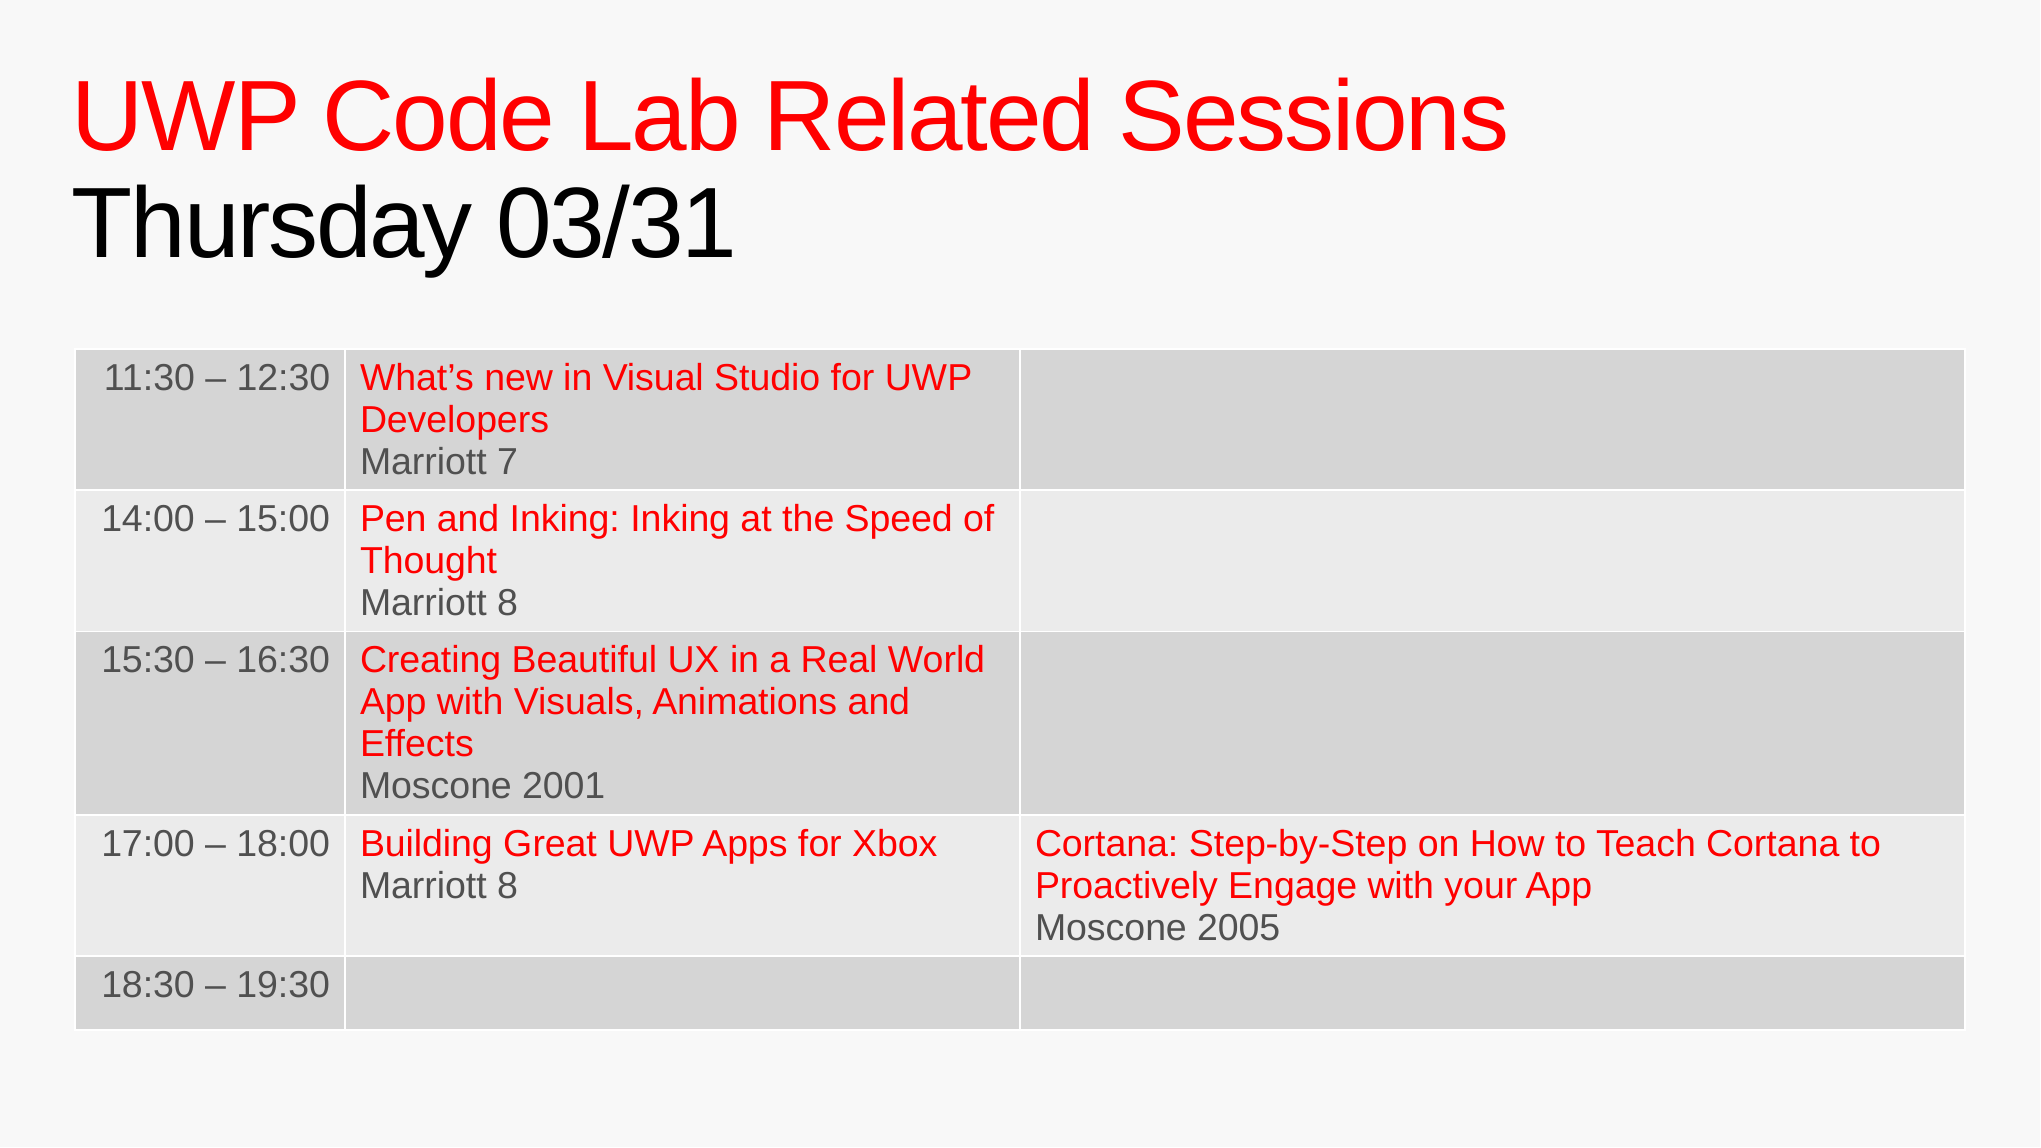

# UWP Code Lab Related Sessions Thursday 03/31
| 11:30 – 12:30 | What’s new in Visual Studio for UWP Developers Marriott 7 |  |
| --- | --- | --- |
| 14:00 – 15:00 | Pen and Inking: Inking at the Speed of Thought Marriott 8 |  |
| 15:30 – 16:30 | Creating Beautiful UX in a Real World App with Visuals, Animations and Effects Moscone 2001 |  |
| 17:00 – 18:00 | Building Great UWP Apps for Xbox Marriott 8 | Cortana: Step-by-Step on How to Teach Cortana to Proactively Engage with your App Moscone 2005 |
| 18:30 – 19:30 |  |  |